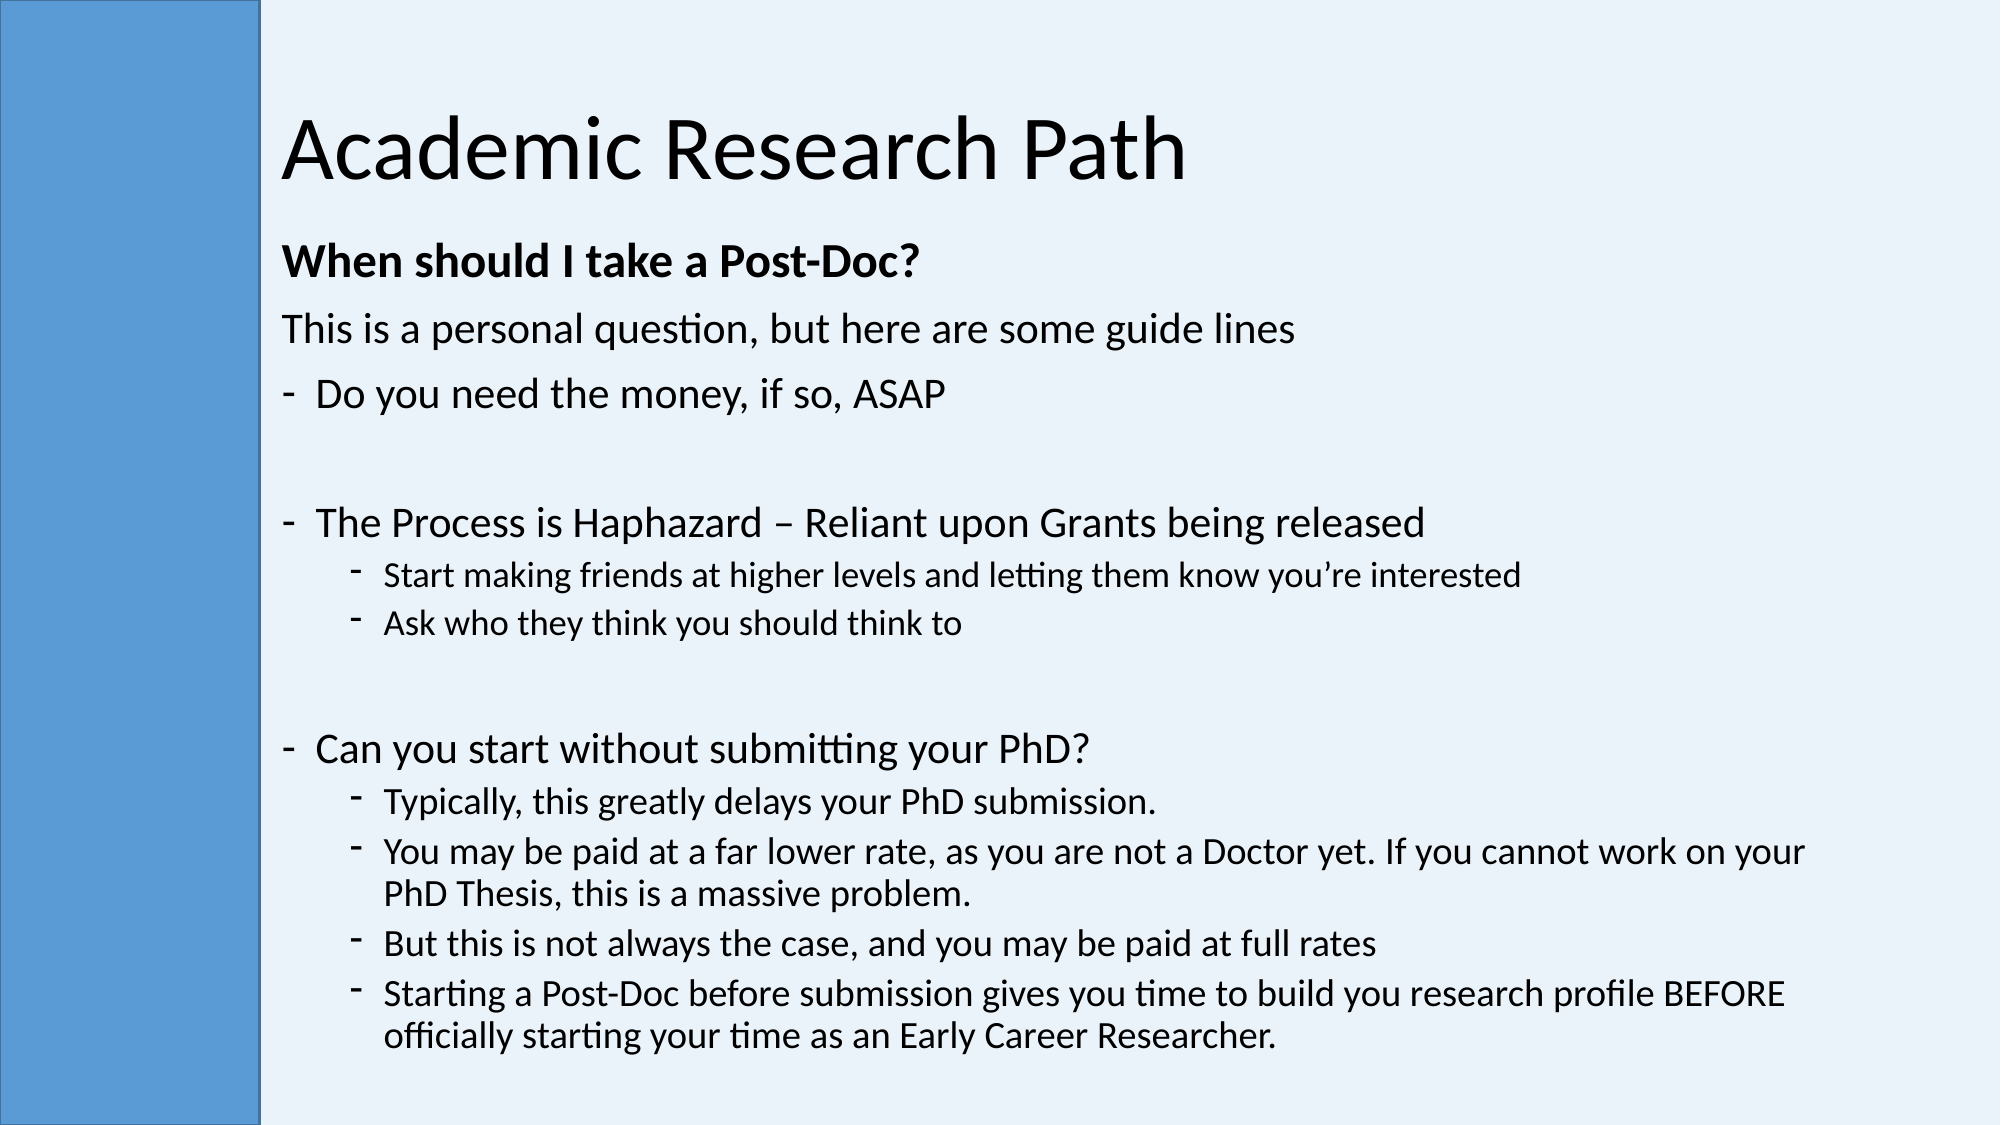

# Academic Research Path
When should I take a Post-Doc?
This is a personal question, but here are some guide lines
Do you need the money, if so, ASAP

The Process is Haphazard – Reliant upon Grants being released
Start making friends at higher levels and letting them know you’re interested
Ask who they think you should think to

Can you start without submitting your PhD?
Typically, this greatly delays your PhD submission.
You may be paid at a far lower rate, as you are not a Doctor yet. If you cannot work on your PhD Thesis, this is a massive problem.
But this is not always the case, and you may be paid at full rates
Starting a Post-Doc before submission gives you time to build you research profile BEFORE officially starting your time as an Early Career Researcher.